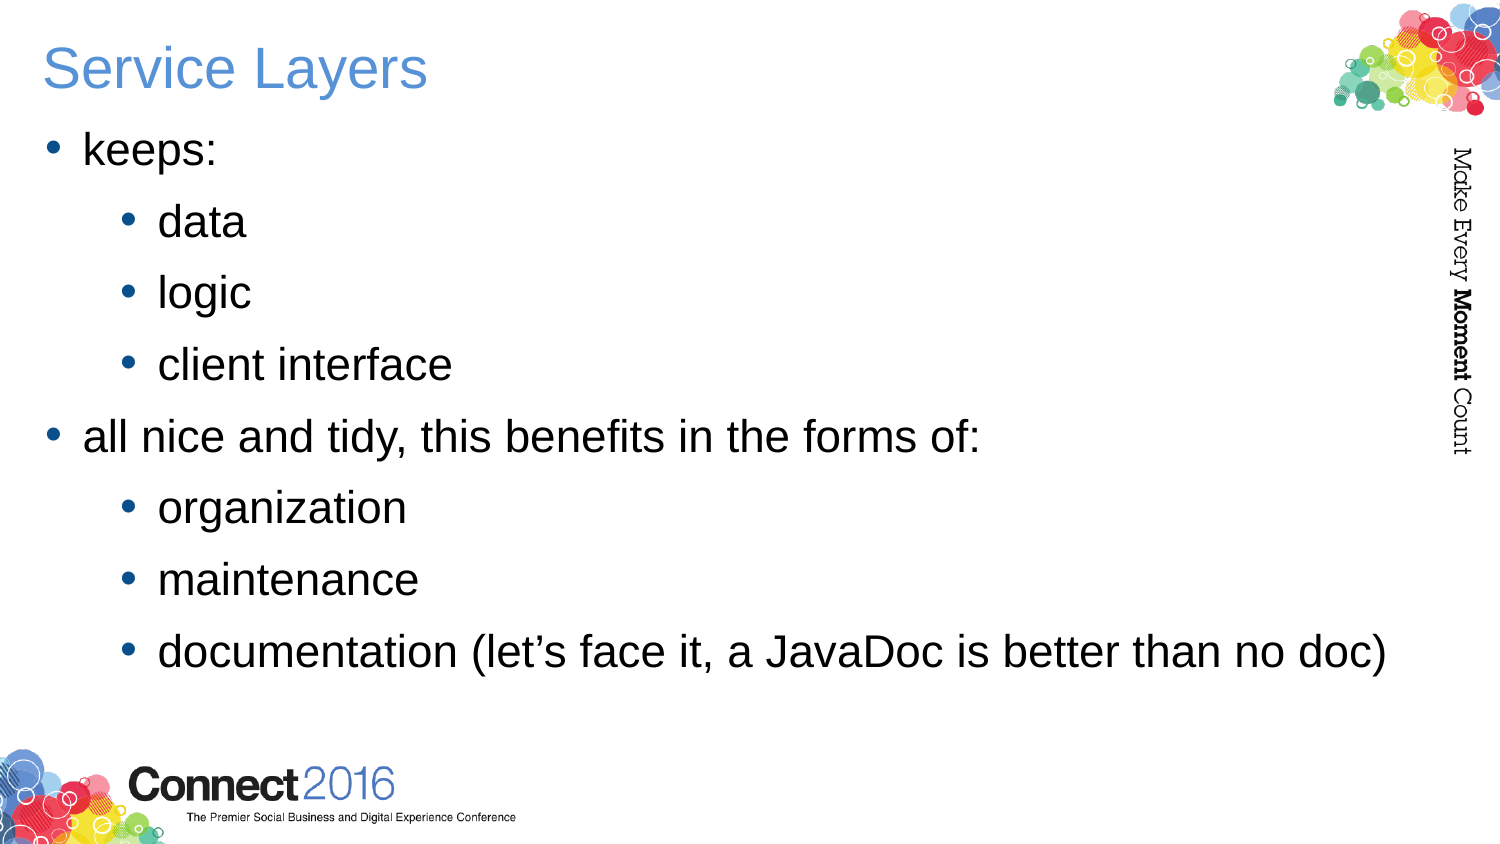

# Service Layers
keeps:
data
logic
client interface
all nice and tidy, this benefits in the forms of:
organization
maintenance
documentation (let’s face it, a JavaDoc is better than no doc)